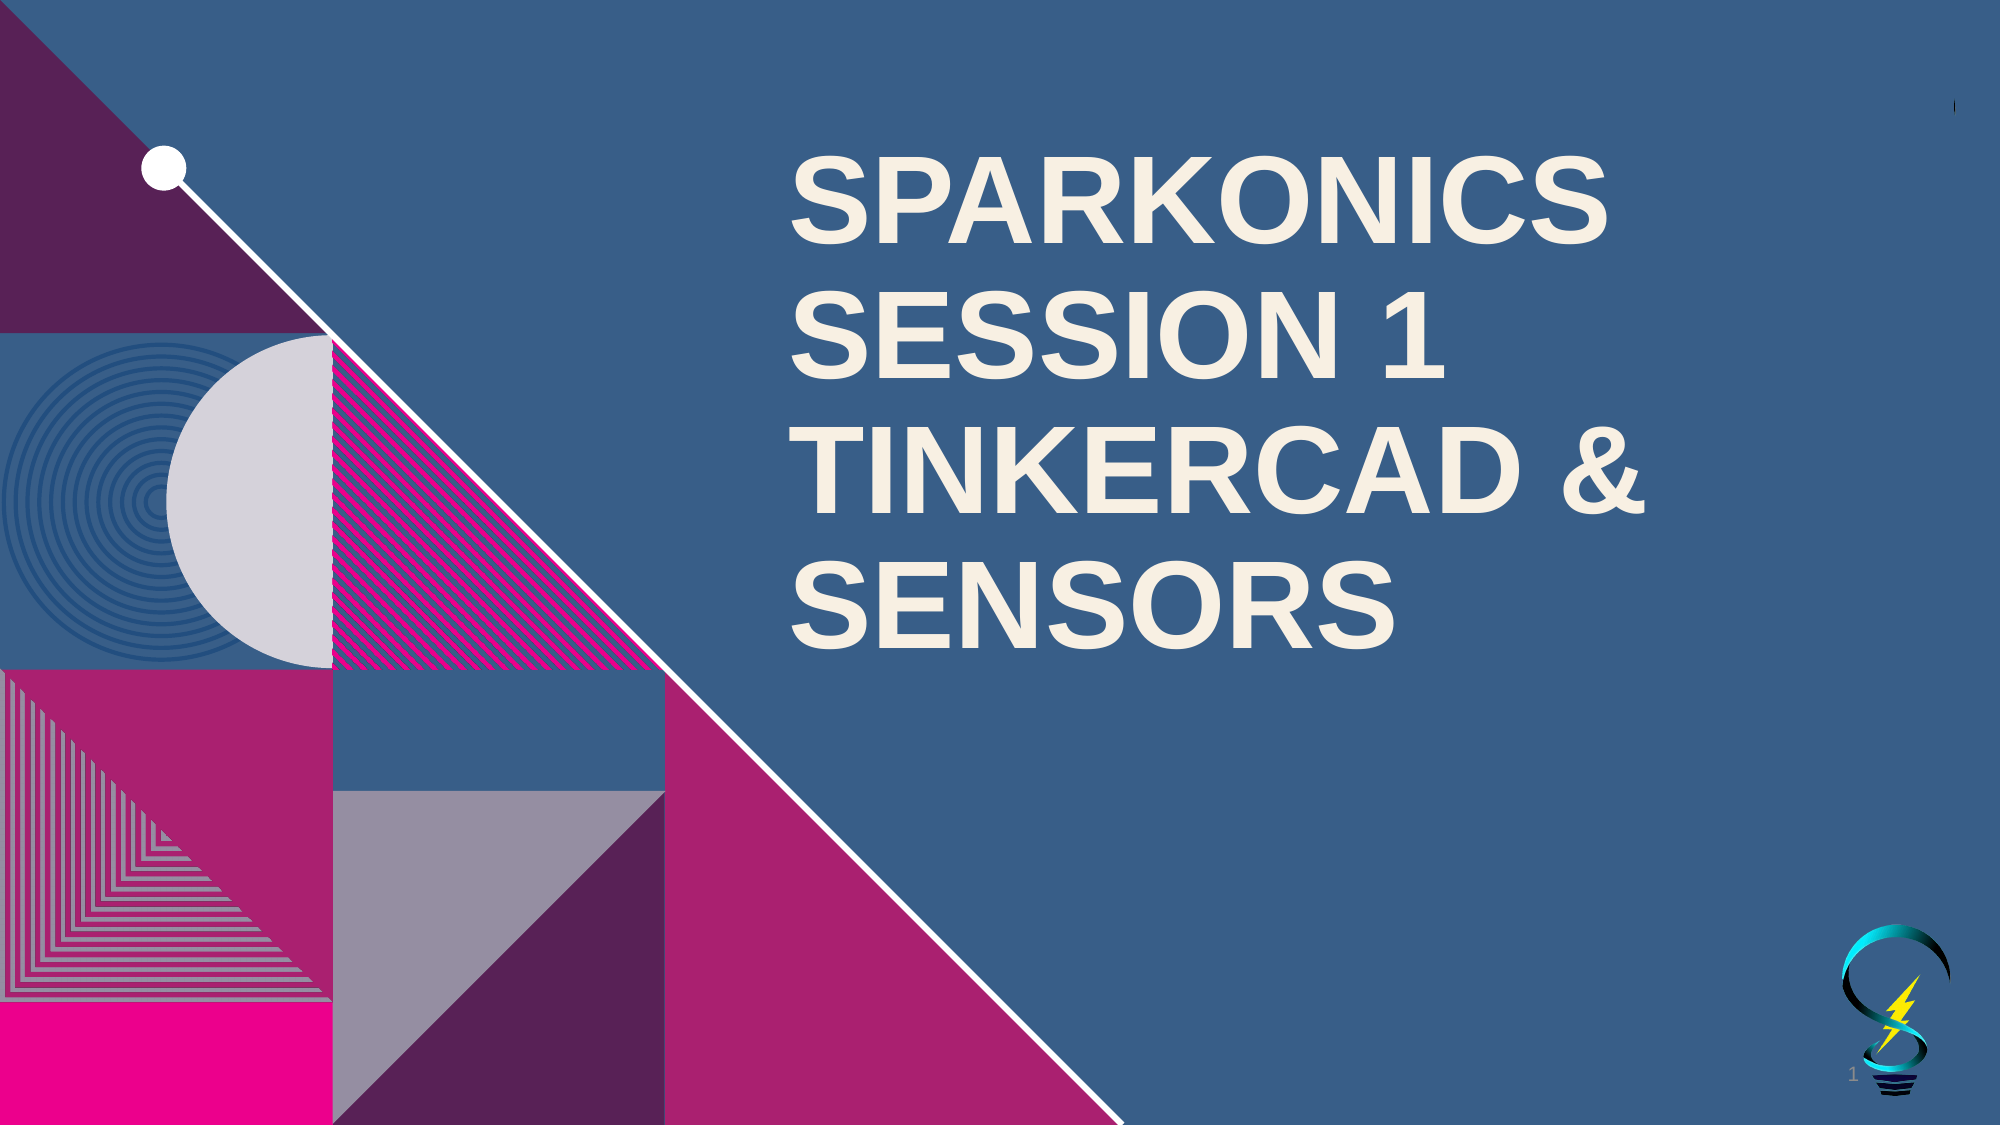

# Sparkonics Session 1 tinkercad & Sensors
1